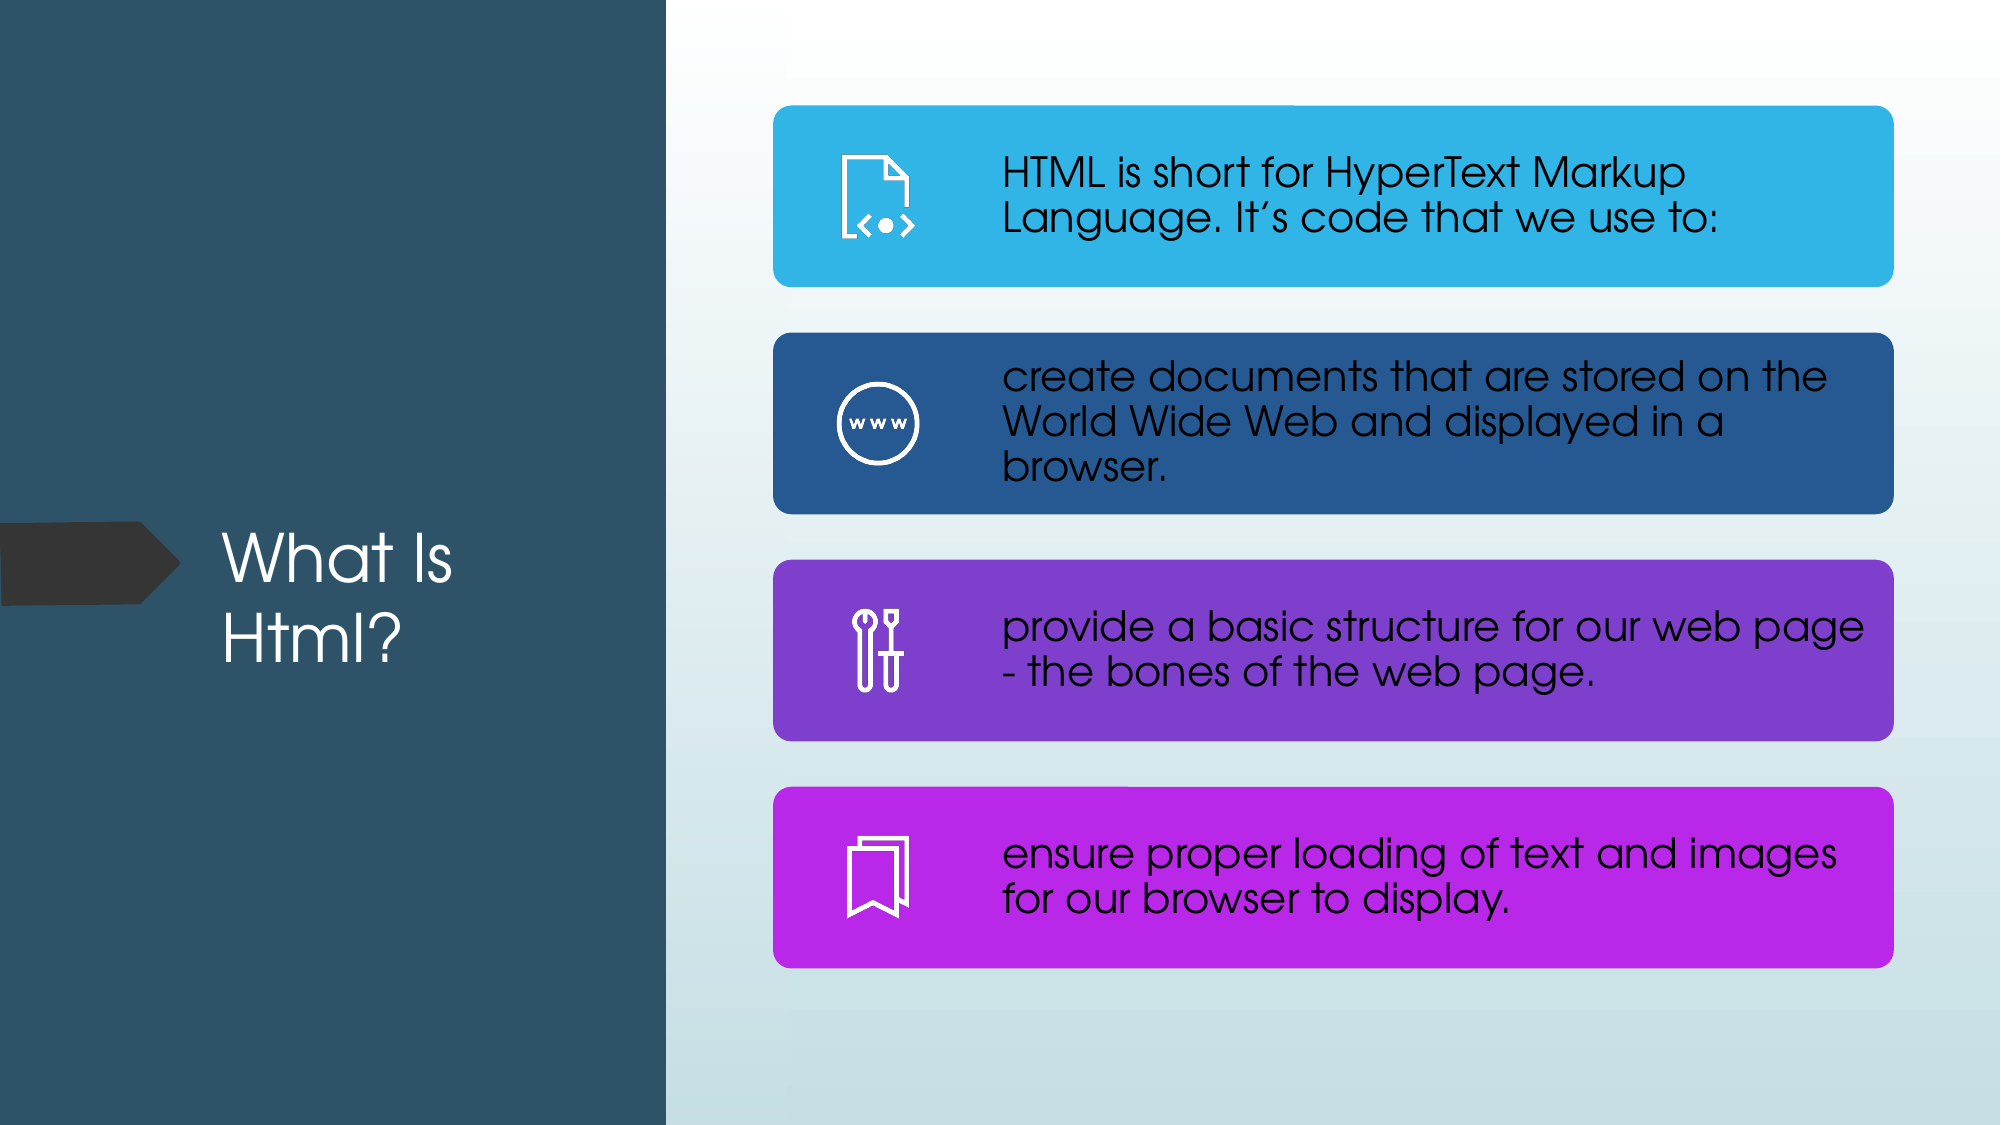

HTML is short for HyperText Markup Language. It’s code that we use to:
create documents that are stored on the World Wide Web and displayed in a browser.
provide a basic structure for our web page - the bones of the web page.
ensure proper loading of text and images for our browser to display.
# What Is Html?